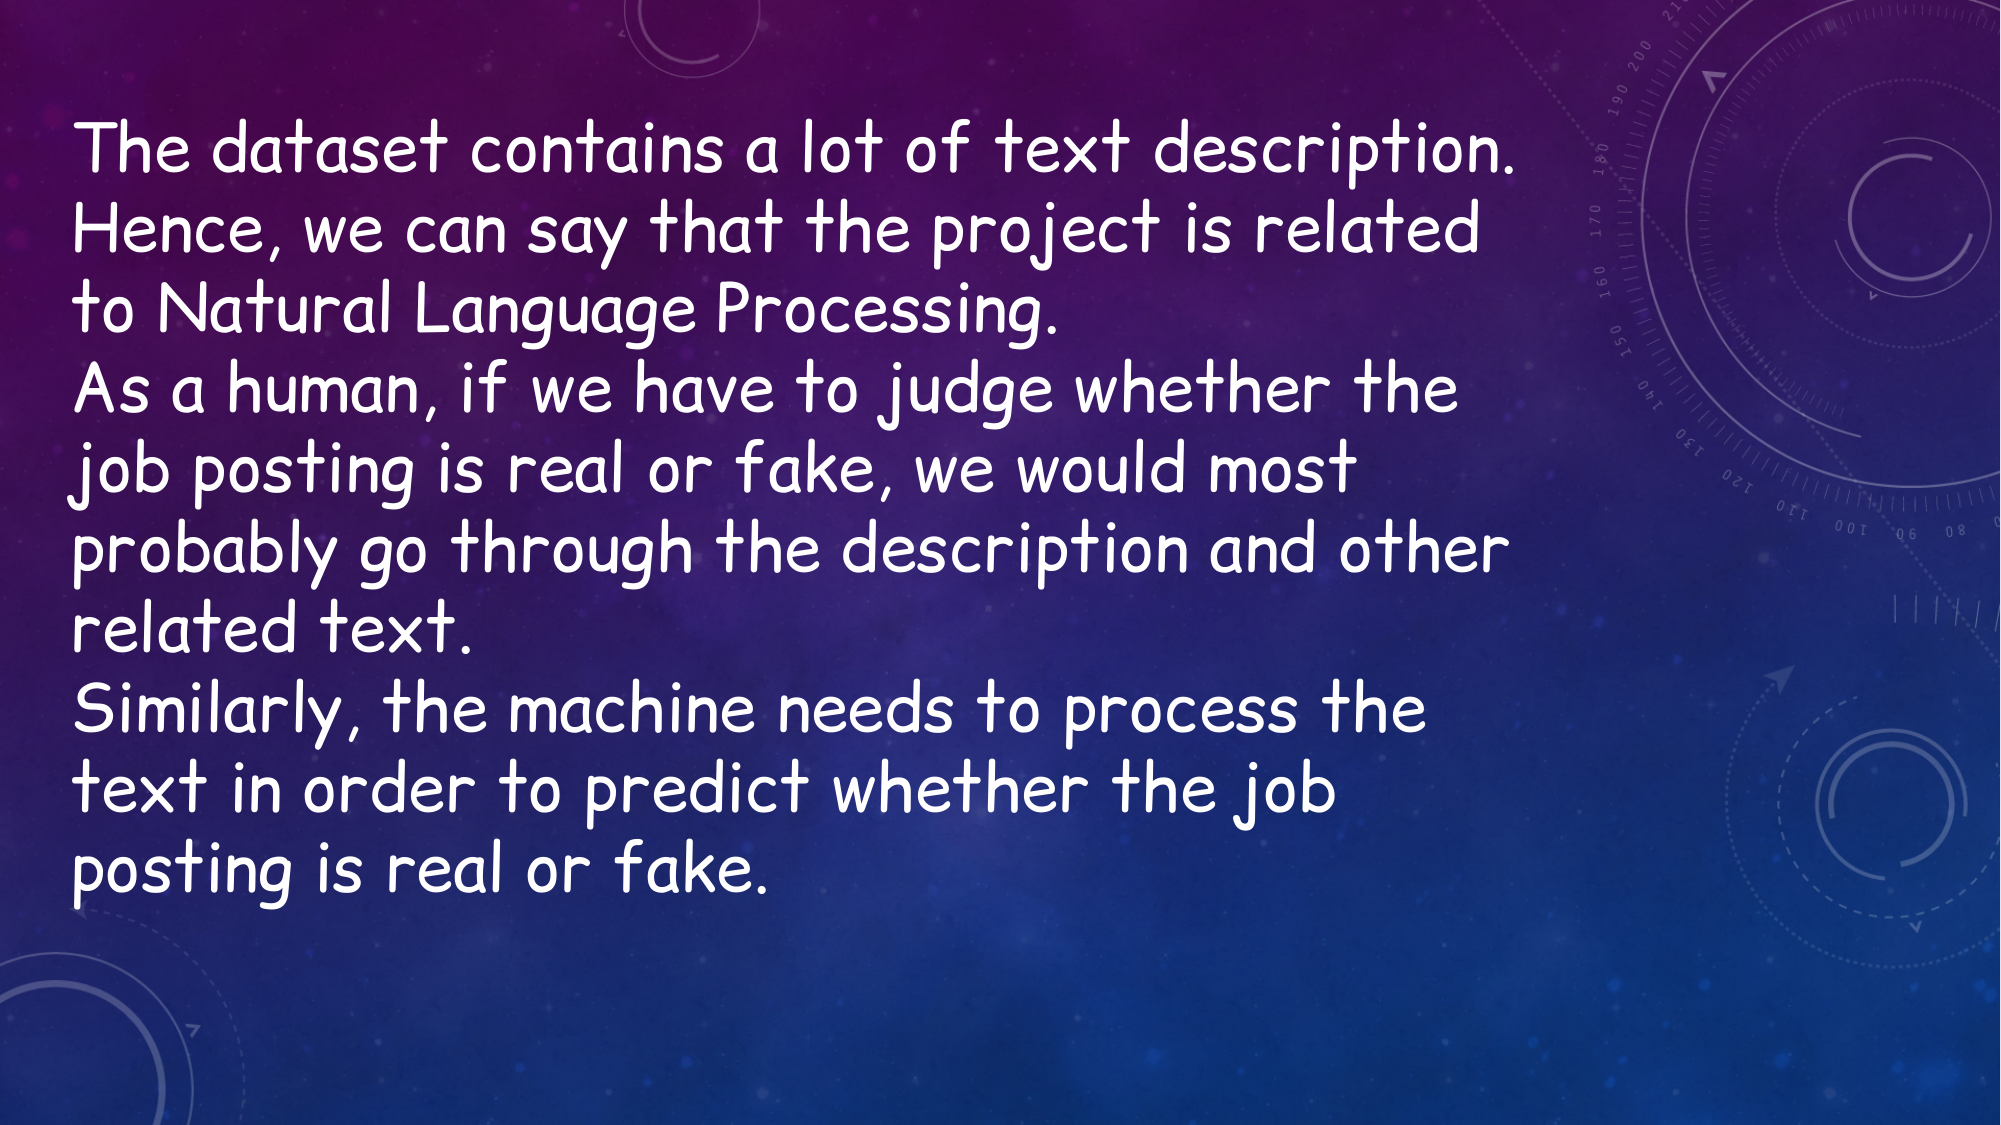

The dataset contains a lot of text description. Hence, we can say that the project is related to Natural Language Processing.
As a human, if we have to judge whether the job posting is real or fake, we would most probably go through the description and other related text.
Similarly, the machine needs to process the text in order to predict whether the job posting is real or fake.